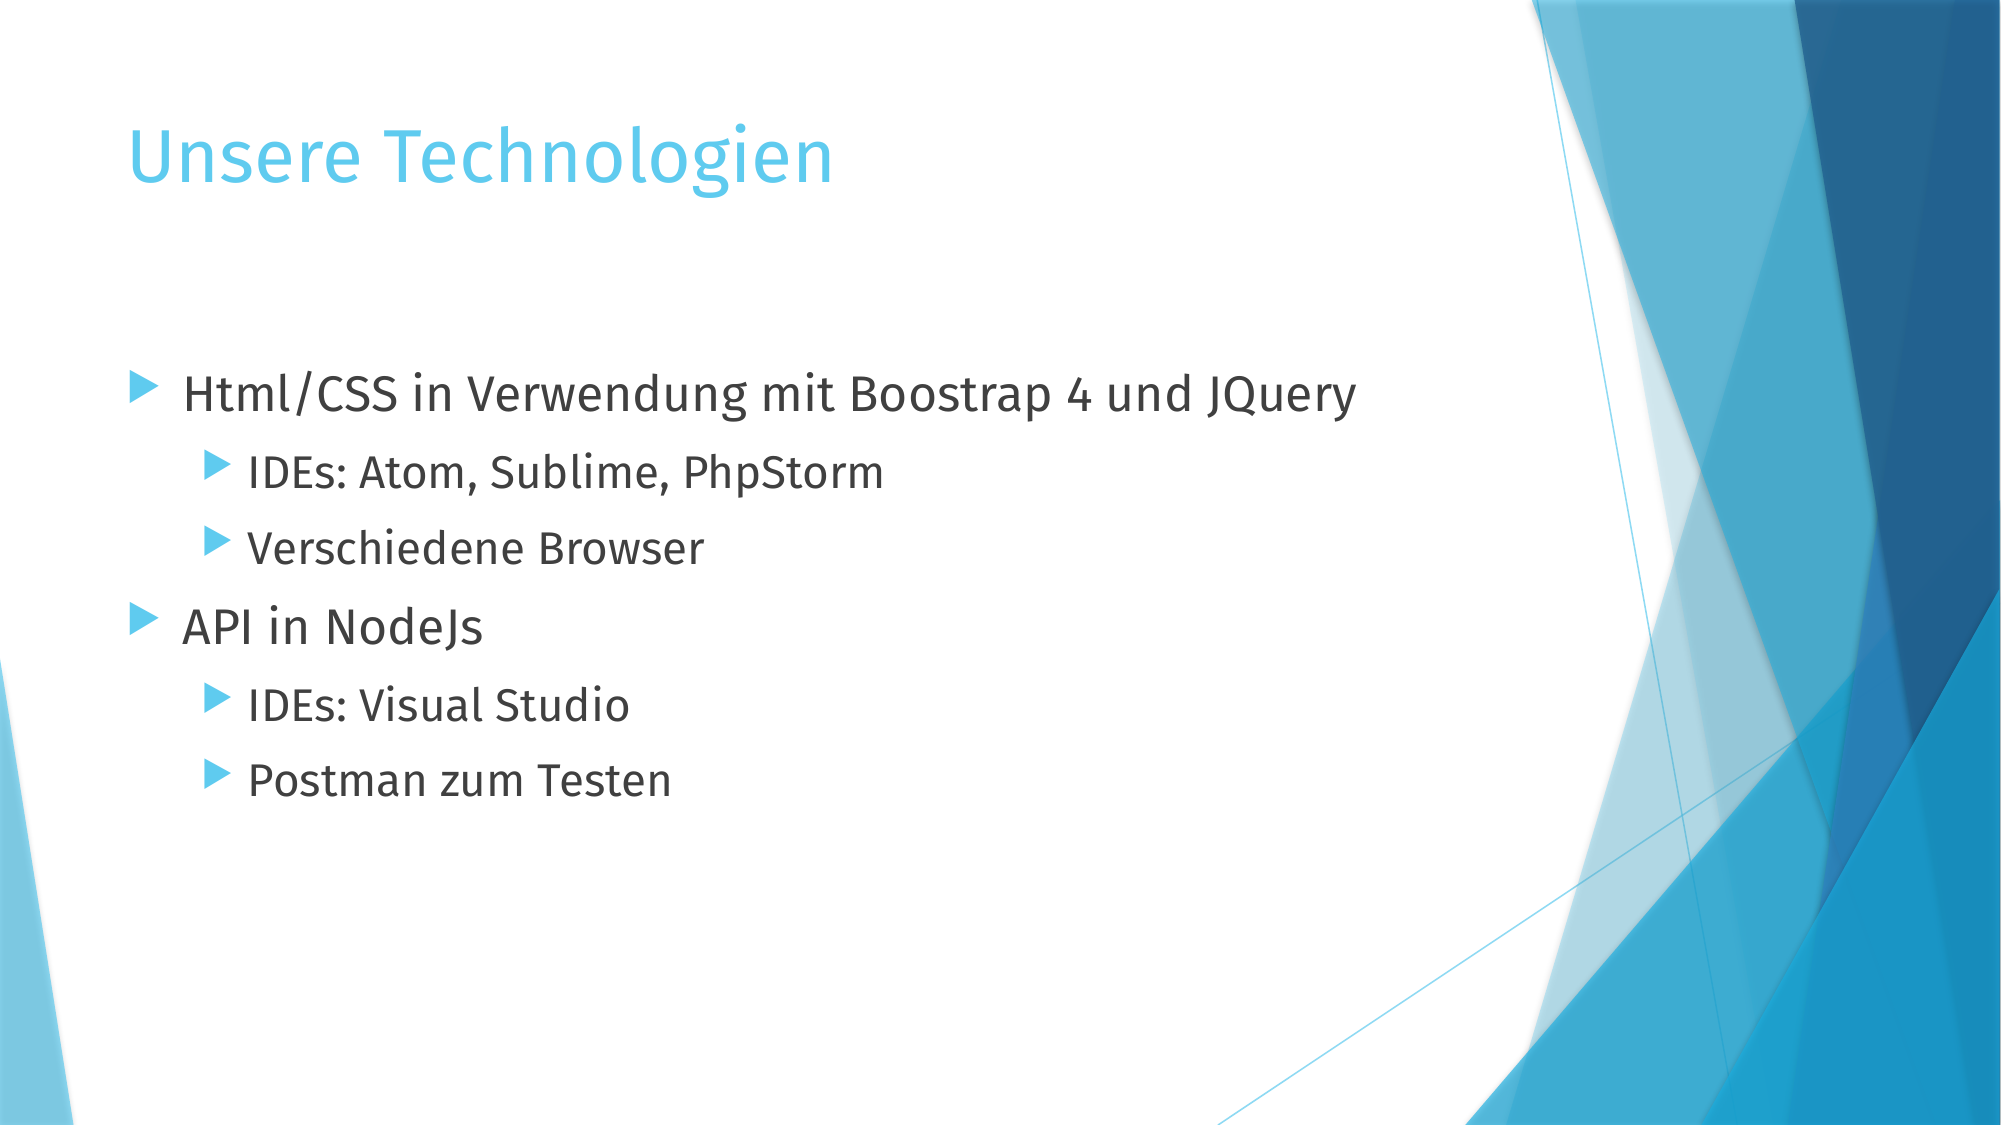

# Unsere Technologien
Html/CSS in Verwendung mit Boostrap 4 und JQuery
IDEs: Atom, Sublime, PhpStorm
Verschiedene Browser
API in NodeJs
IDEs: Visual Studio
Postman zum Testen